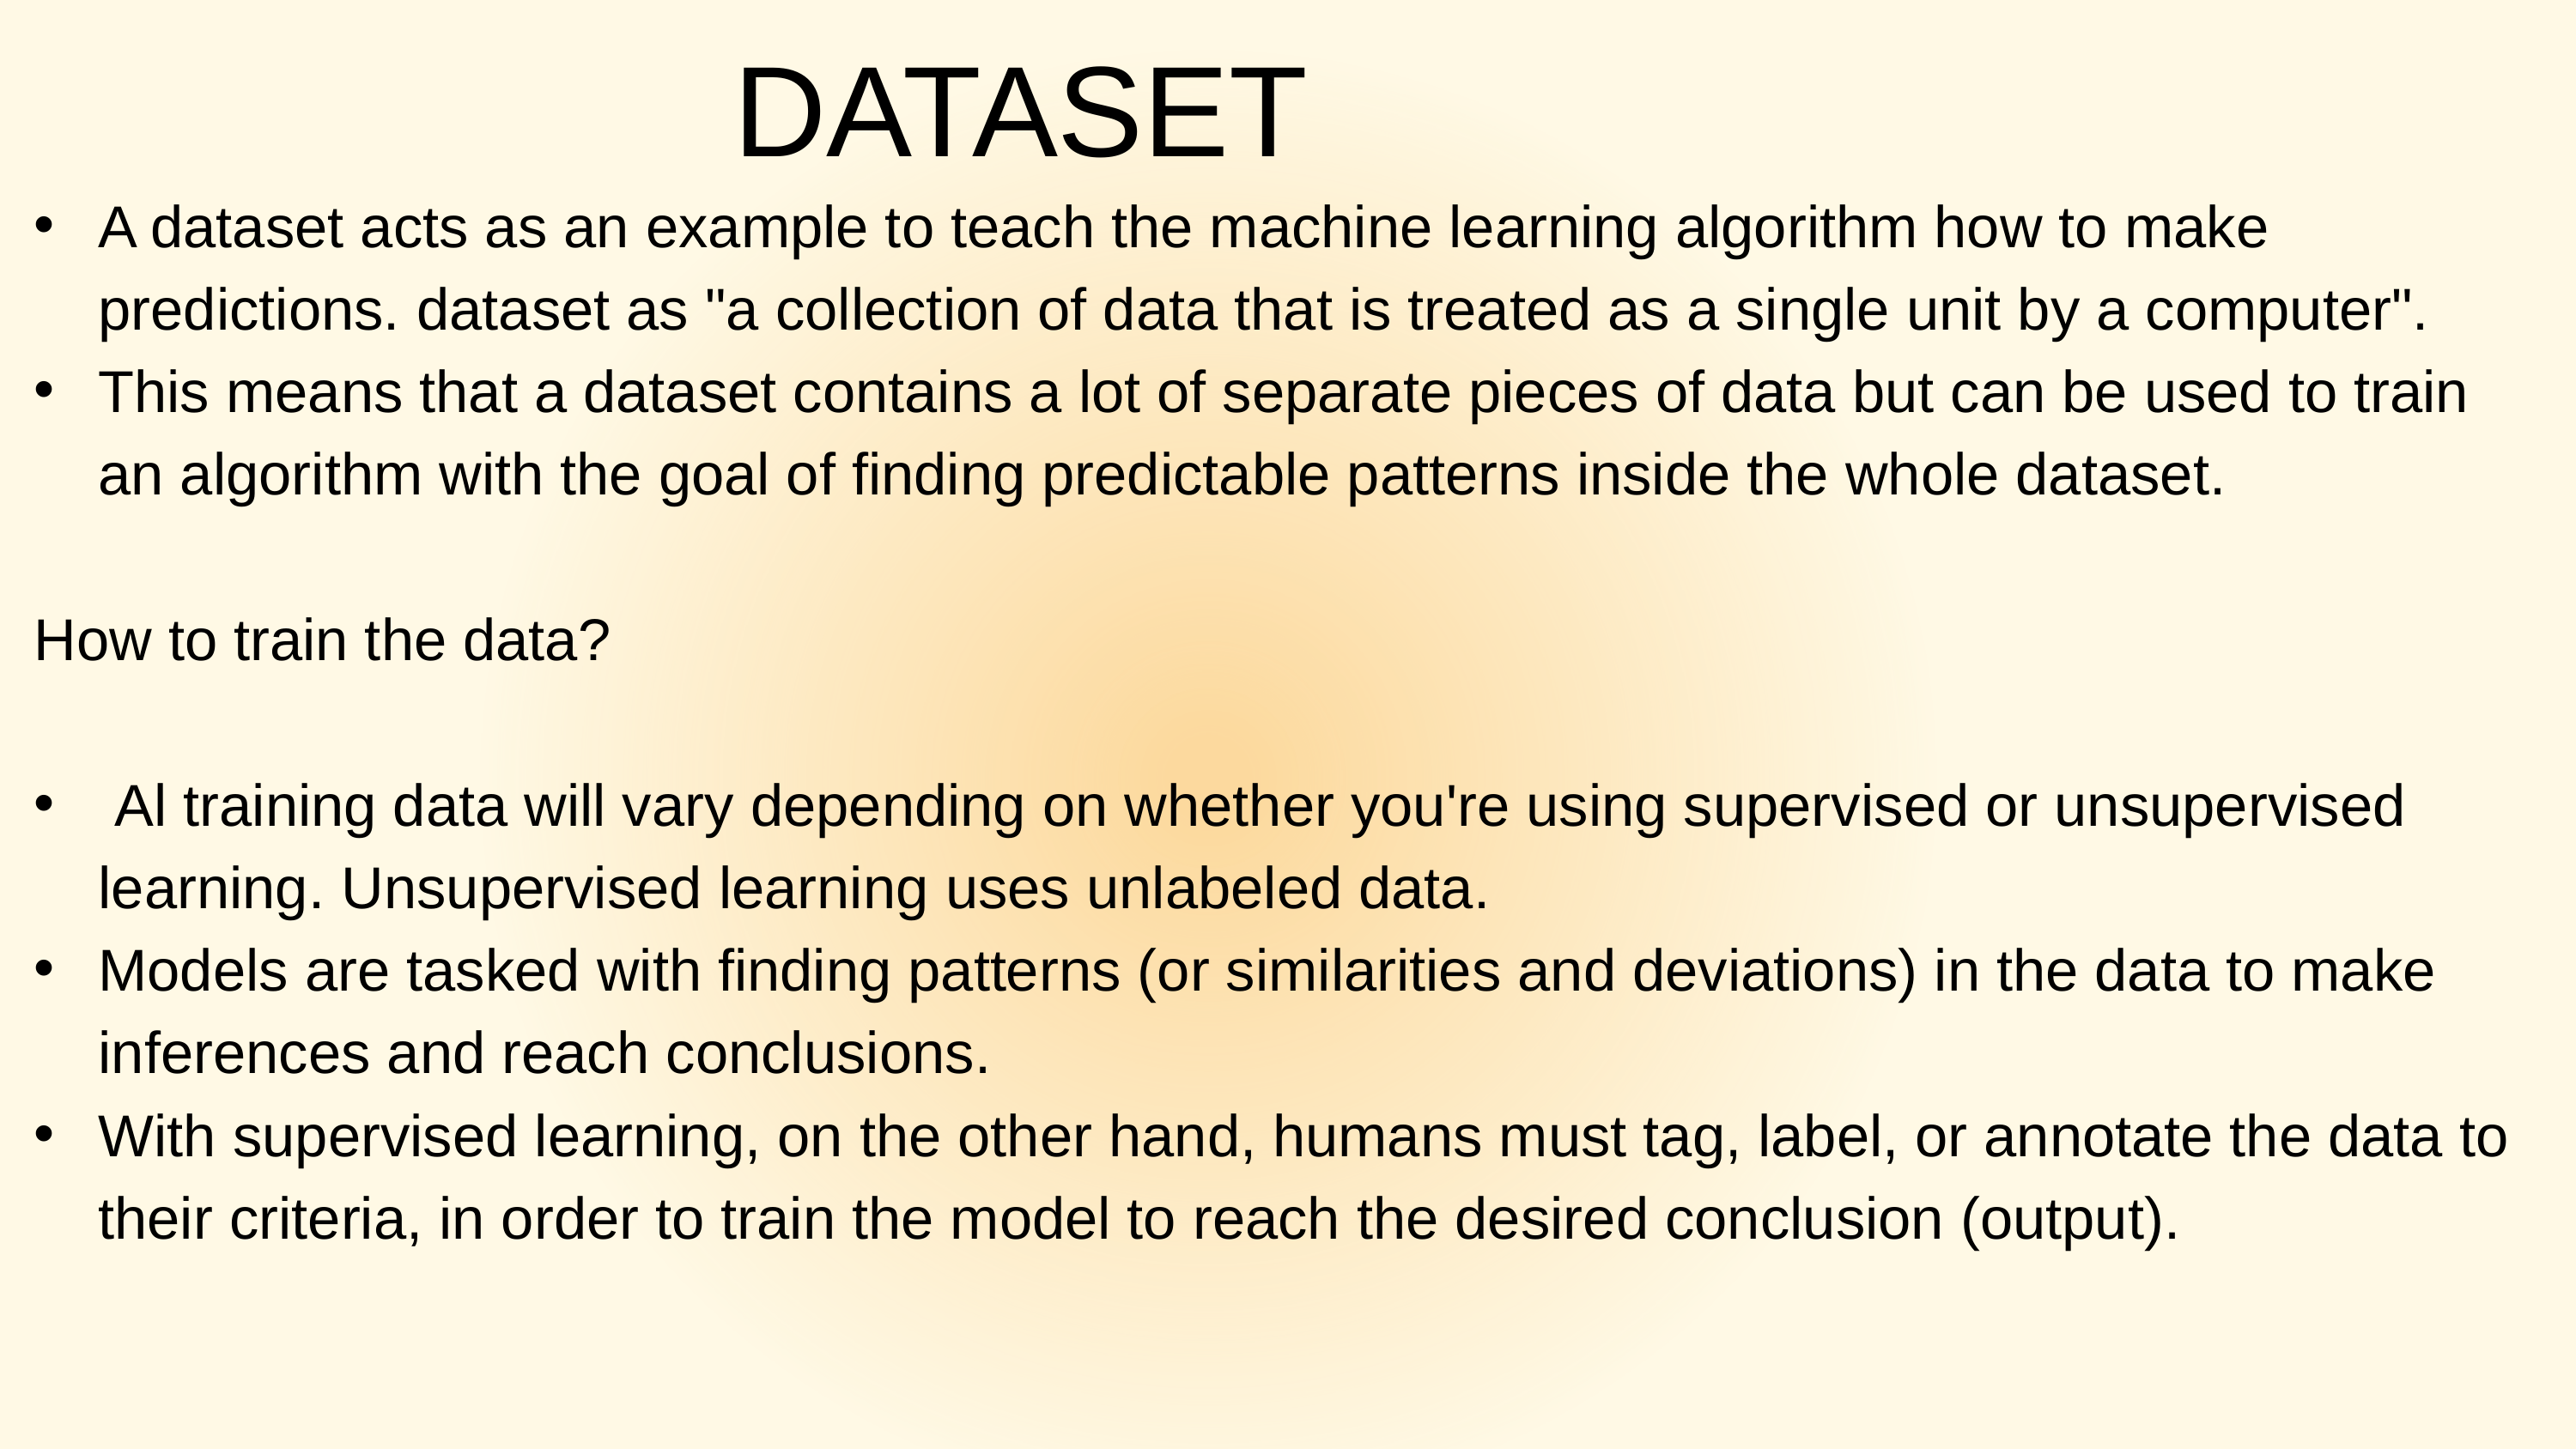

DATASET

A dataset acts as an example to teach the machine learning algorithm how to make predictions. dataset as "a collection of data that is treated as a single unit by a computer".
This means that a dataset contains a lot of separate pieces of data but can be used to train an algorithm with the goal of finding predictable patterns inside the whole dataset.

How to train the data?

 Al training data will vary depending on whether you're using supervised or unsupervised learning. Unsupervised learning uses unlabeled data.
Models are tasked with finding patterns (or similarities and deviations) in the data to make inferences and reach conclusions.
With supervised learning, on the other hand, humans must tag, label, or annotate the data to their criteria, in order to train the model to reach the desired conclusion (output).